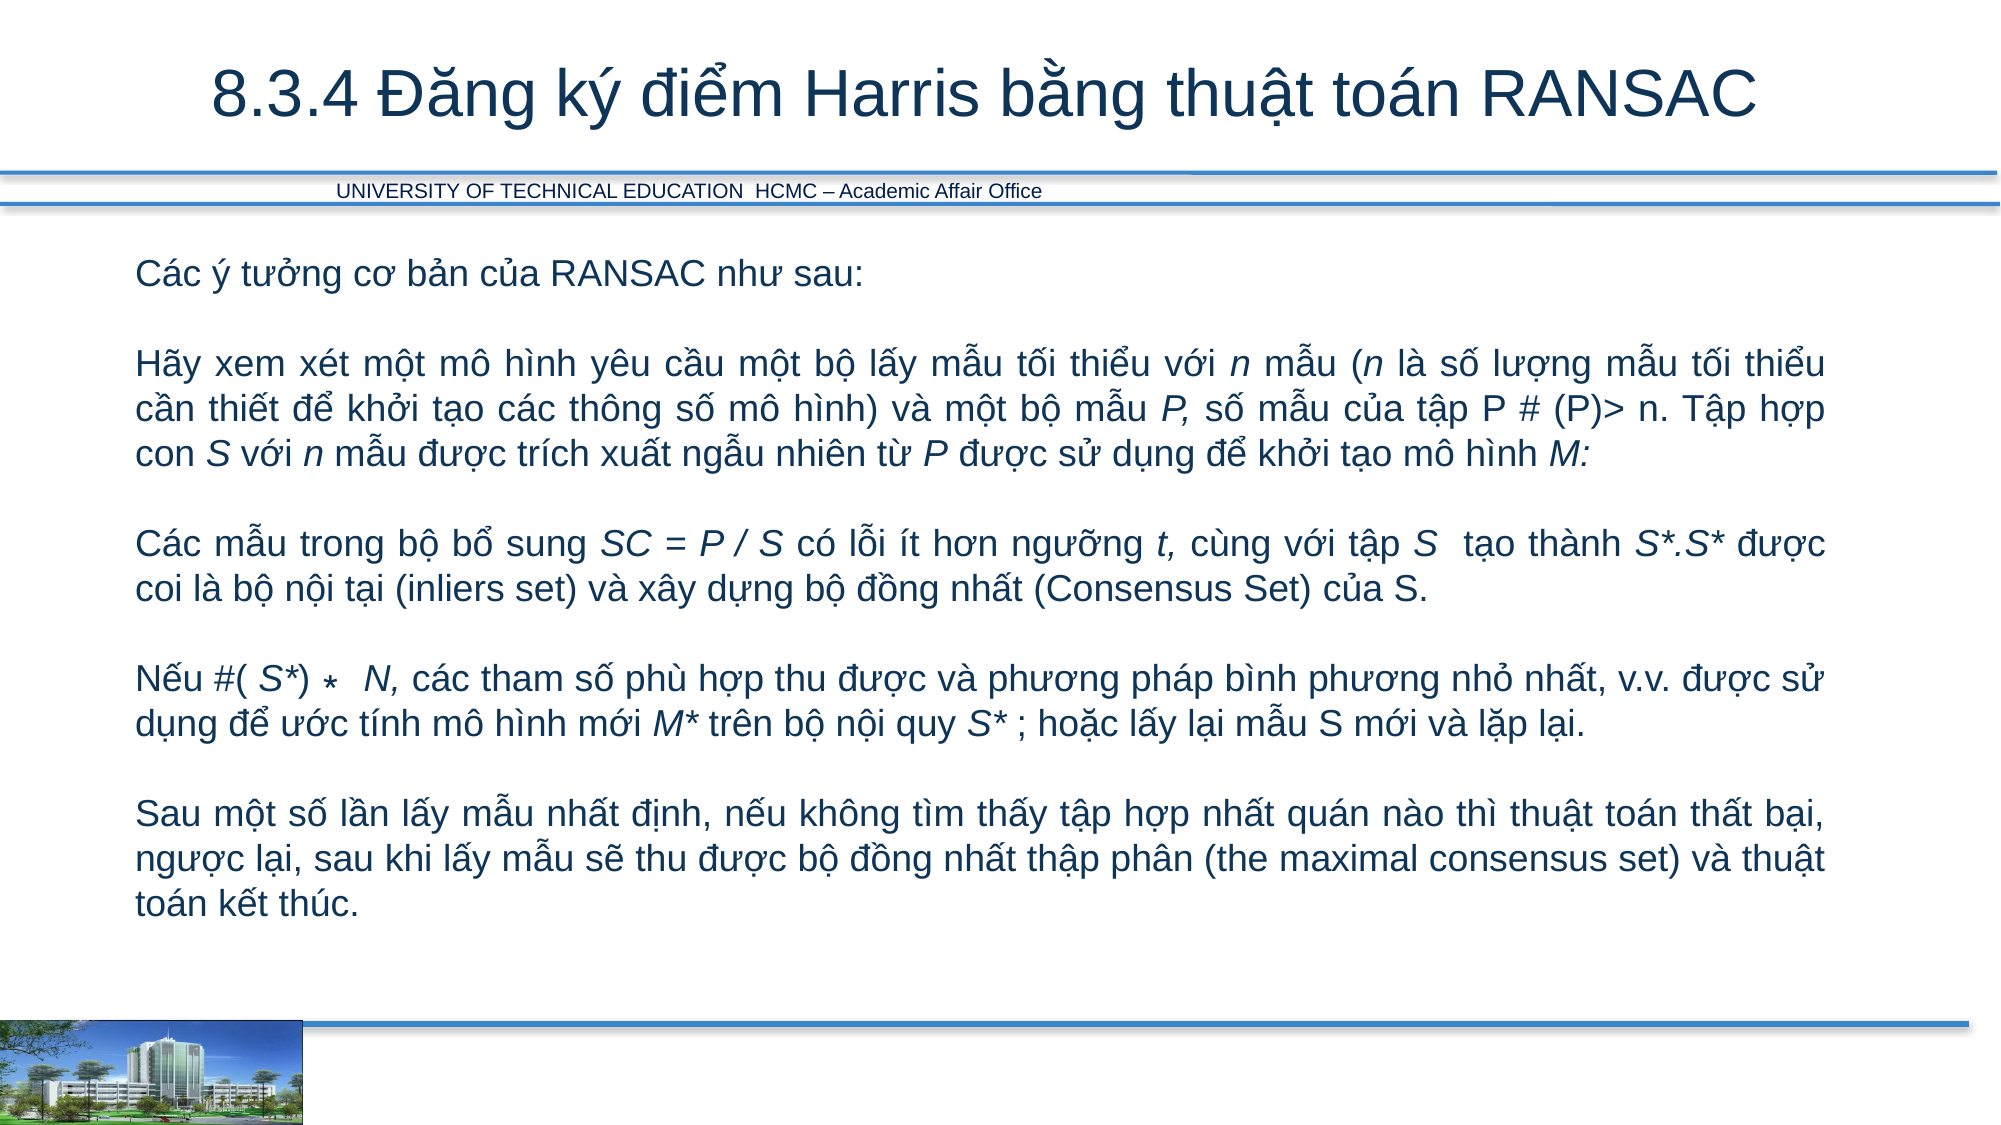

8.3.4 Đăng ký điểm Harris bằng thuật toán RANSAC
Các ý tưởng cơ bản của RANSAC như sau:

Hãy xem xét một mô hình yêu cầu một bộ lấy mẫu tối thiểu với n mẫu (n là số lượng mẫu tối thiểu cần thiết để khởi tạo các thông số mô hình) và một bộ mẫu P, số mẫu của tập P # (P)> n. Tập hợp con S với n mẫu được trích xuất ngẫu nhiên từ P được sử dụng để khởi tạo mô hình M:

Các mẫu trong bộ bổ sung SC = P / S có lỗi ít hơn ngưỡng t, cùng với tập S  tạo thành S*.S* được coi là bộ nội tại (inliers set) và xây dựng bộ đồng nhất (Consensus Set) của S.

Nếu #( S*) ∗ N, các tham số phù hợp thu được và phương pháp bình phương nhỏ nhất, v.v. được sử dụng để ước tính mô hình mới M* trên bộ nội quy S* ; hoặc lấy lại mẫu S mới và lặp lại.

Sau một số lần lấy mẫu nhất định, nếu không tìm thấy tập hợp nhất quán nào thì thuật toán thất bại, ngược lại, sau khi lấy mẫu sẽ thu được bộ đồng nhất thập phân (the maximal consensus set) và thuật toán kết thúc.